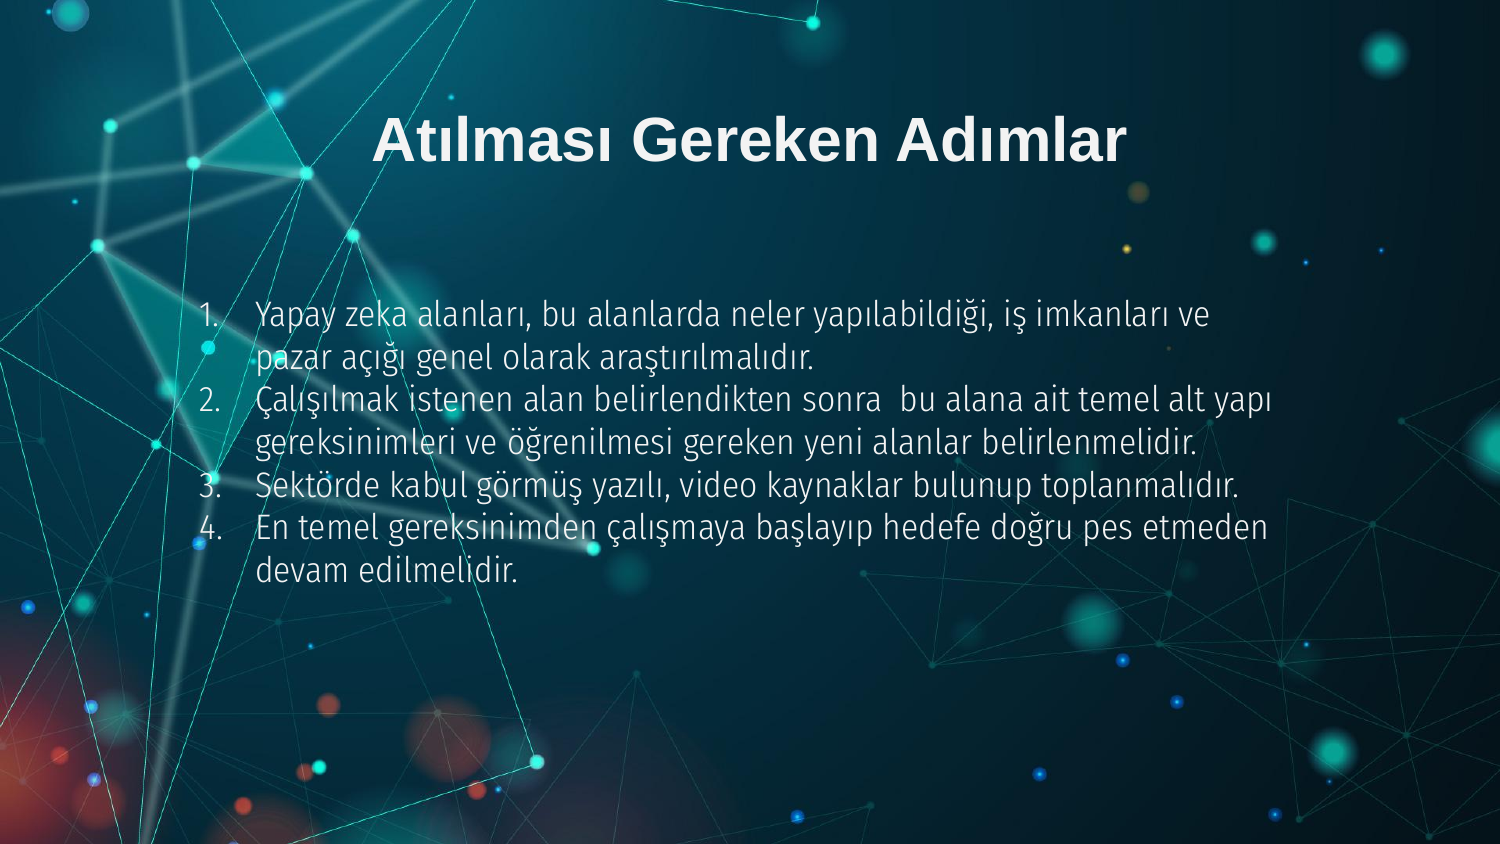

# Atılması Gereken Adımlar
Yapay zeka alanları, bu alanlarda neler yapılabildiği, iş imkanları ve pazar açığı genel olarak araştırılmalıdır.
Çalışılmak istenen alan belirlendikten sonra  bu alana ait temel alt yapı gereksinimleri ve öğrenilmesi gereken yeni alanlar belirlenmelidir.
Sektörde kabul görmüş yazılı, video kaynaklar bulunup toplanmalıdır.
En temel gereksinimden çalışmaya başlayıp hedefe doğru pes etmeden devam edilmelidir.